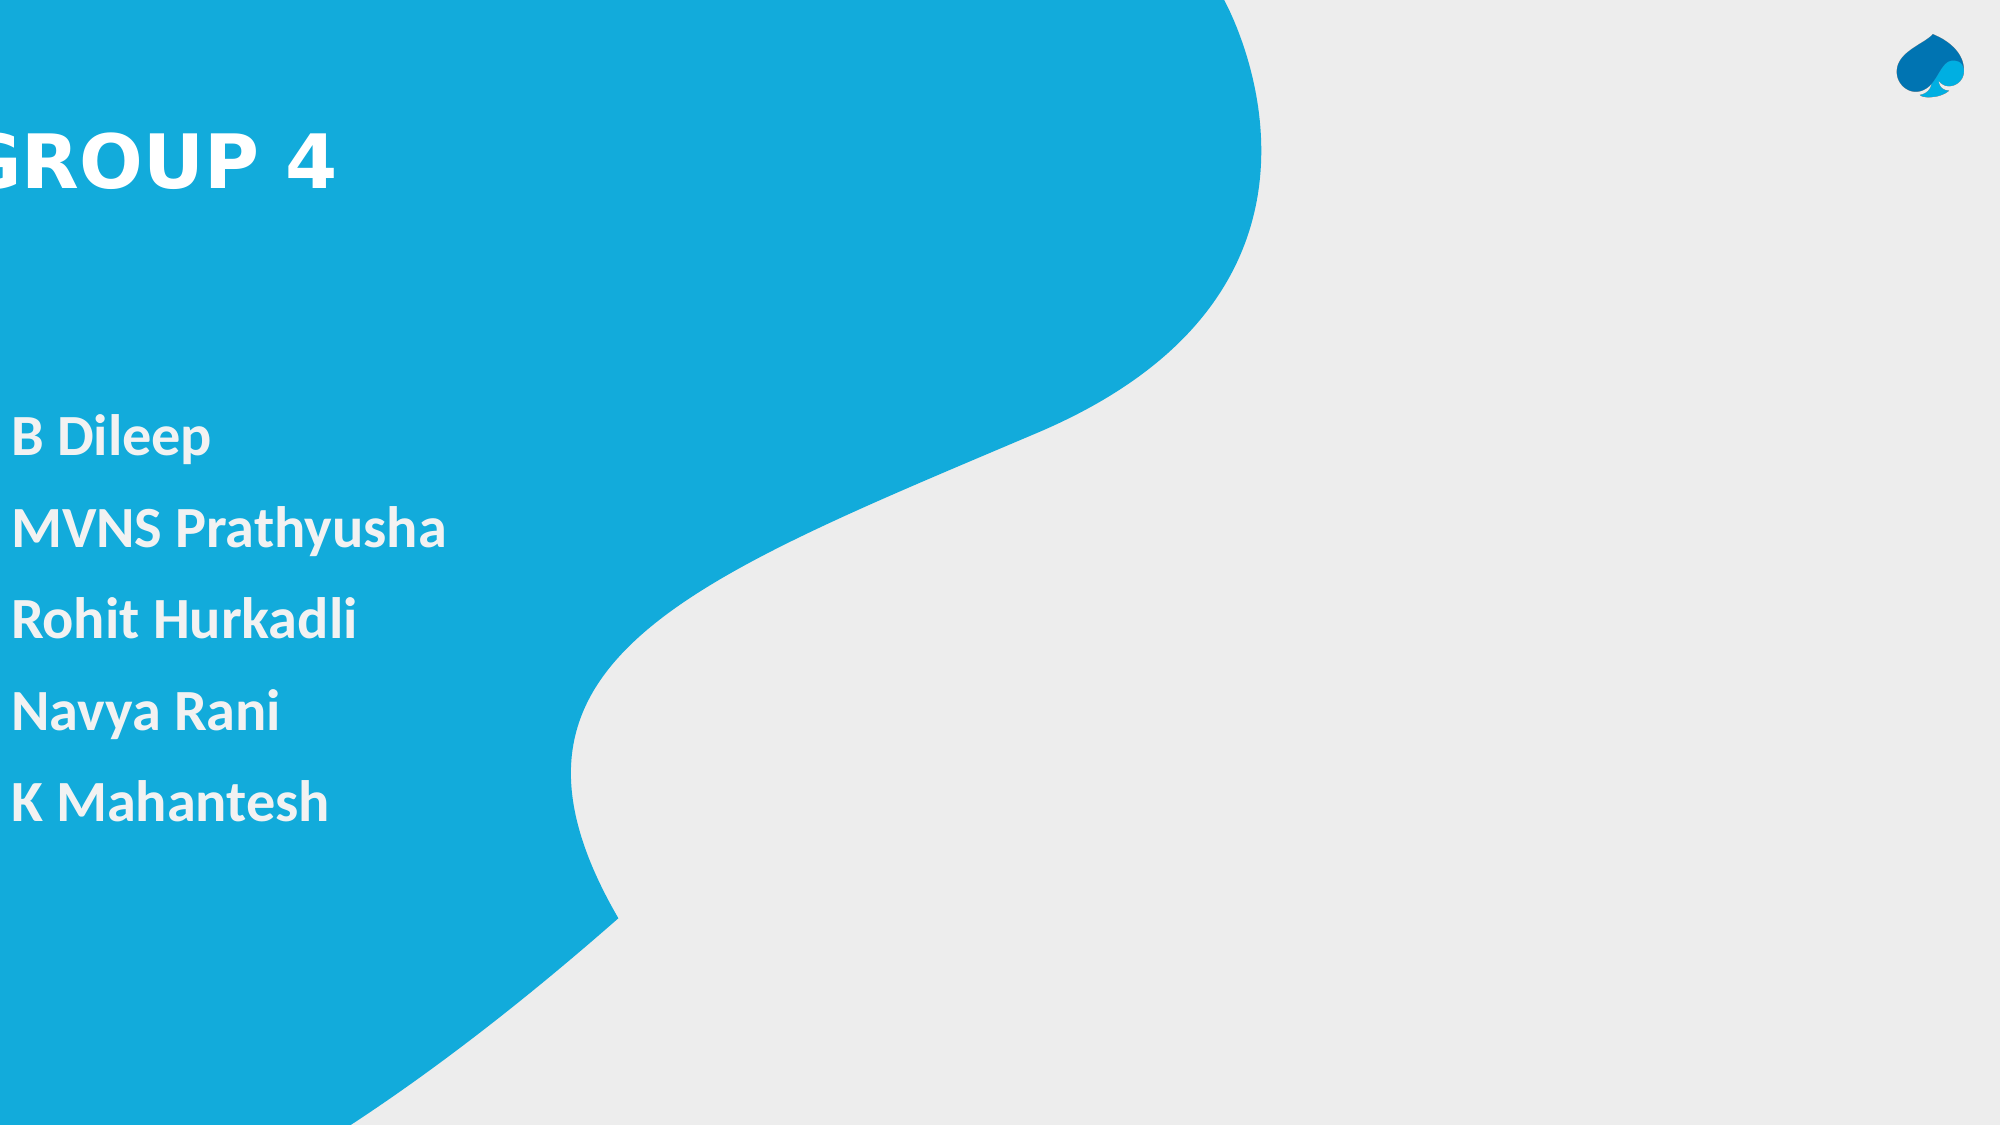

GROUP 4
B Dileep
MVNS Prathyusha
Rohit Hurkadli
Navya Rani
K Mahantesh